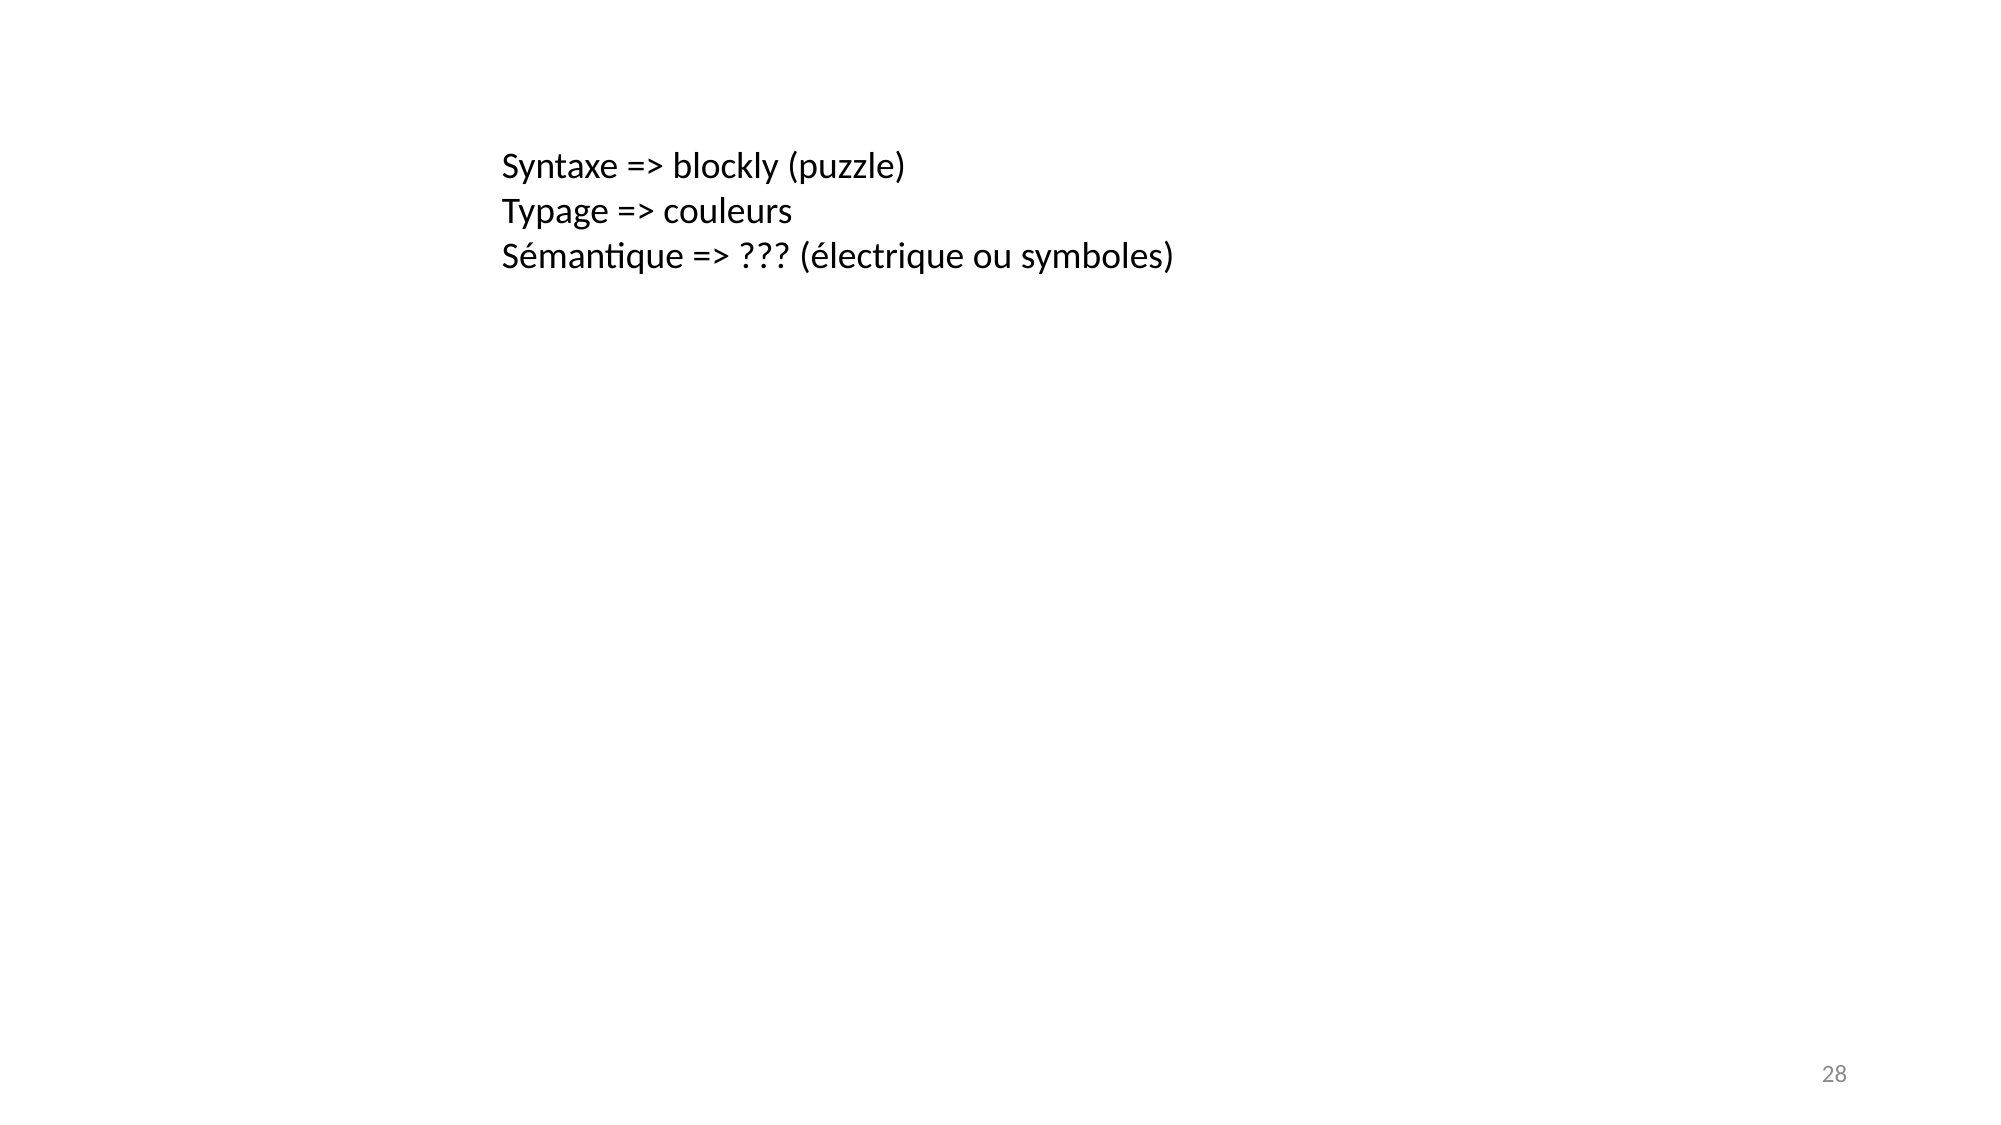

Syntaxe => blockly (puzzle)
Typage => couleurs
Sémantique => ??? (électrique ou symboles)
28